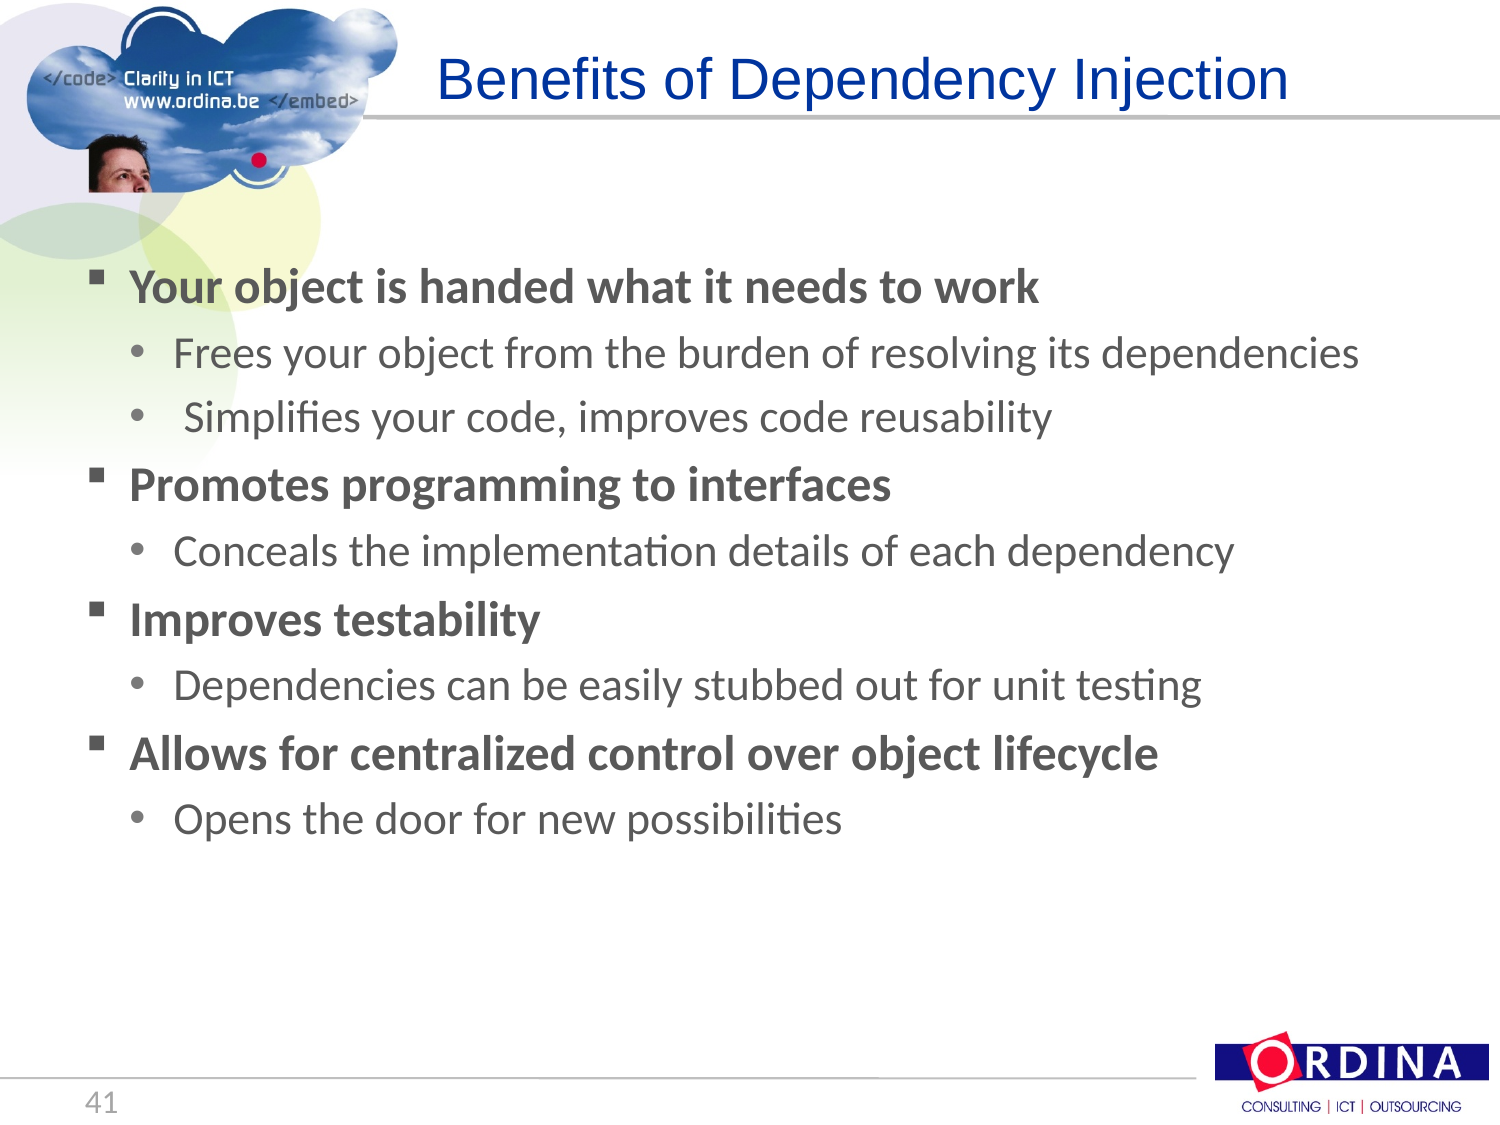

# Benefits of Dependency Injection
Your object is handed what it needs to work
Frees your object from the burden of resolving its dependencies
 Simplifies your code, improves code reusability
Promotes programming to interfaces
Conceals the implementation details of each dependency
Improves testability
Dependencies can be easily stubbed out for unit testing
Allows for centralized control over object lifecycle
Opens the door for new possibilities
41